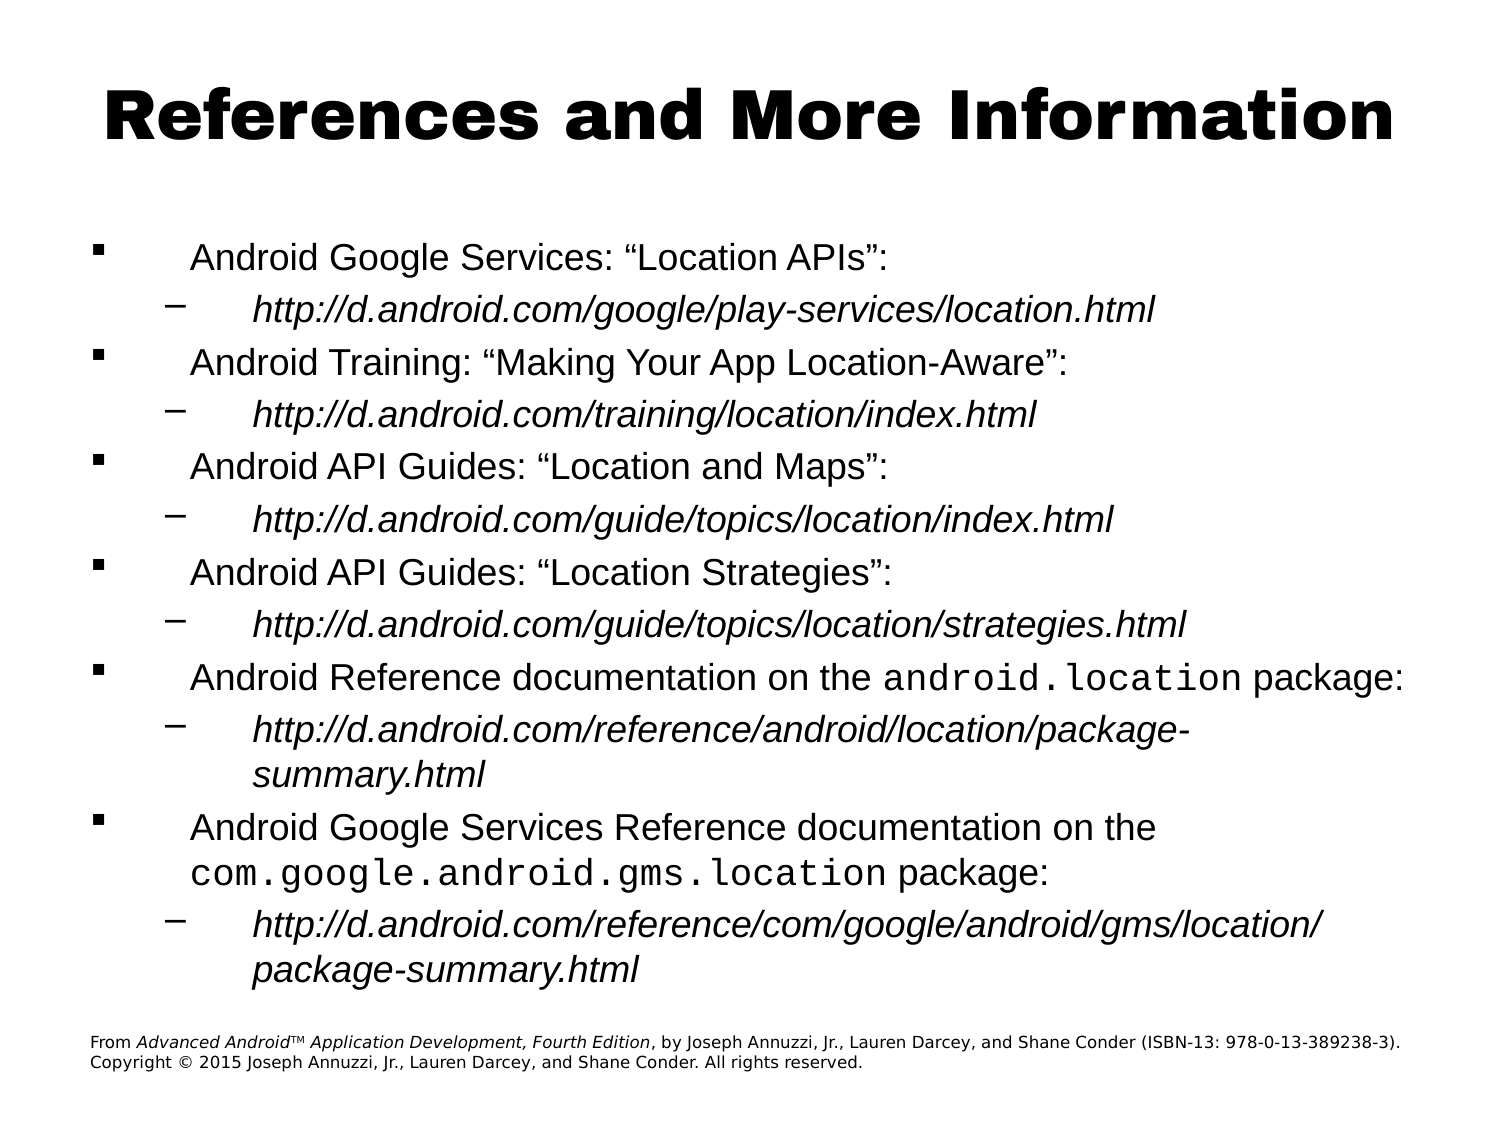

# References and More Information
Android Google Services: “Location APIs”:
http://d.android.com/google/play-services/location.html
Android Training: “Making Your App Location-Aware”:
http://d.android.com/training/location/index.html
Android API Guides: “Location and Maps”:
http://d.android.com/guide/topics/location/index.html
Android API Guides: “Location Strategies”:
http://d.android.com/guide/topics/location/strategies.html
Android Reference documentation on the android.location package:
http://d.android.com/reference/android/location/package-summary.html
Android Google Services Reference documentation on the com.google.android.gms.location package:
http://d.android.com/reference/com/google/android/gms/location/package-summary.html
From Advanced AndroidTM Application Development, Fourth Edition, by Joseph Annuzzi, Jr., Lauren Darcey, and Shane Conder (ISBN-13: 978-0-13-389238-3). Copyright © 2015 Joseph Annuzzi, Jr., Lauren Darcey, and Shane Conder. All rights reserved.